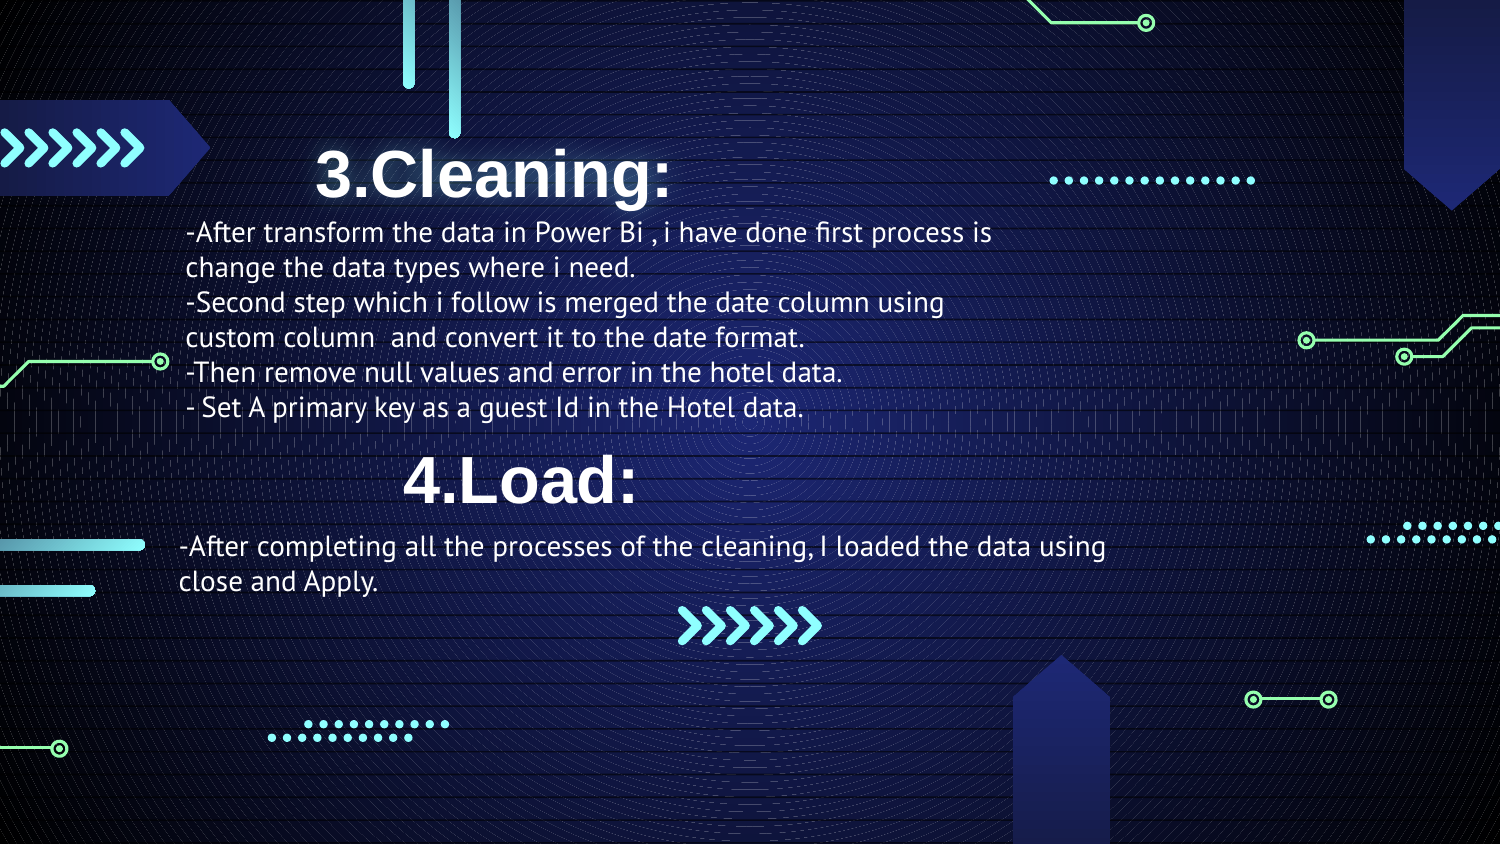

# 3.Cleaning:

-After transform the data in Power Bi , i have done first process is change the data types where i need.
-Second step which i follow is merged the date column using custom column  and convert it to the date format.
-Then remove null values and error in the hotel data.
- Set A primary key as a guest Id in the Hotel data.

4.Load:

-After completing all the processes of the cleaning, I loaded the data using close and Apply.